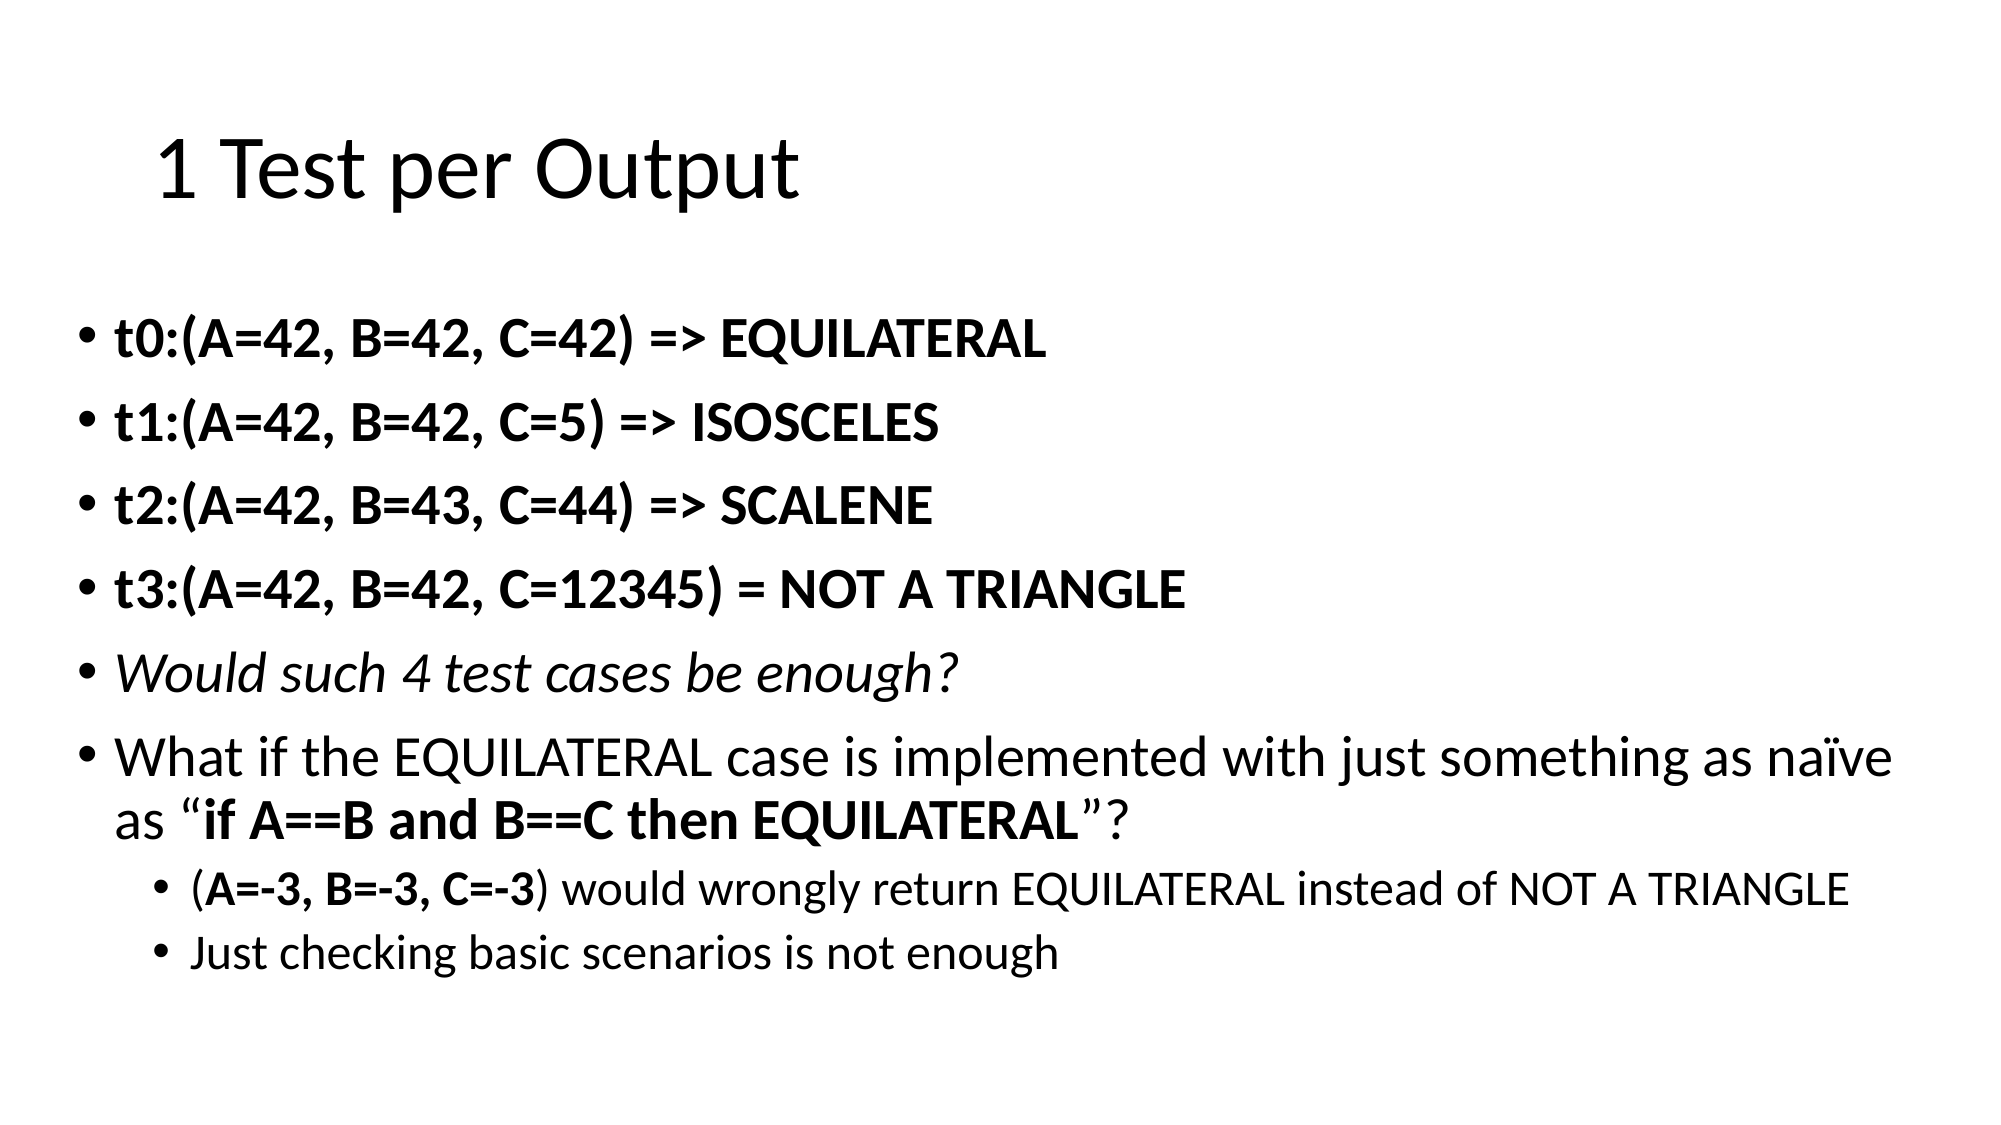

# 1 Test per Output
t0:(A=42, B=42, C=42) => EQUILATERAL
t1:(A=42, B=42, C=5) => ISOSCELES
t2:(A=42, B=43, C=44) => SCALENE
t3:(A=42, B=42, C=12345) = NOT A TRIANGLE
Would such 4 test cases be enough?
What if the EQUILATERAL case is implemented with just something as naïve as “if A==B and B==C then EQUILATERAL”?
(A=-3, B=-3, C=-3) would wrongly return EQUILATERAL instead of NOT A TRIANGLE
Just checking basic scenarios is not enough